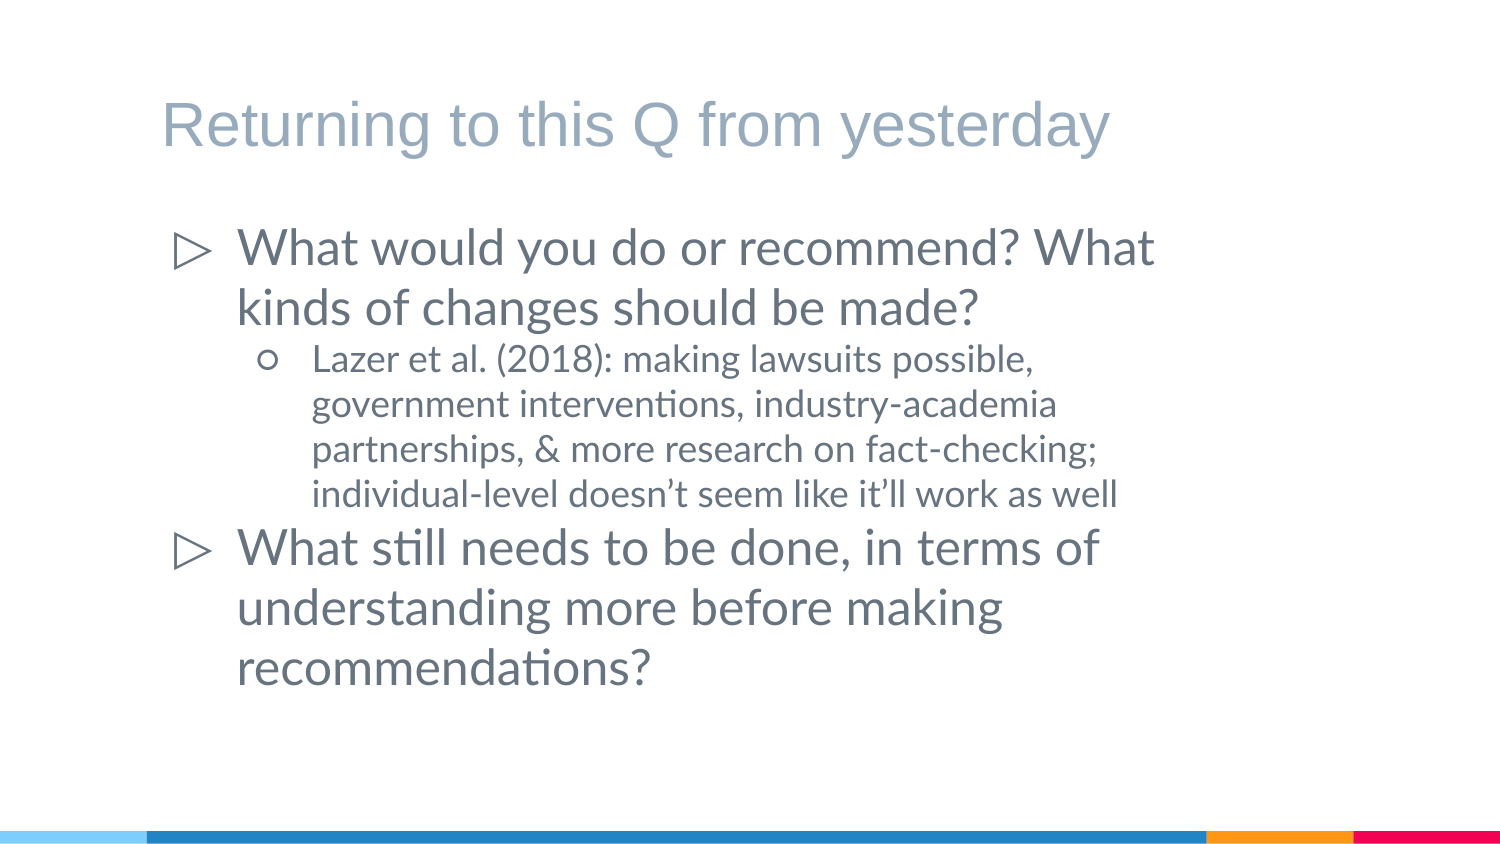

# Returning to this Q from yesterday
What would you do or recommend? What kinds of changes should be made?
Lazer et al. (2018): making lawsuits possible, government interventions, industry-academia partnerships, & more research on fact-checking; individual-level doesn’t seem like it’ll work as well
What still needs to be done, in terms of understanding more before making recommendations?